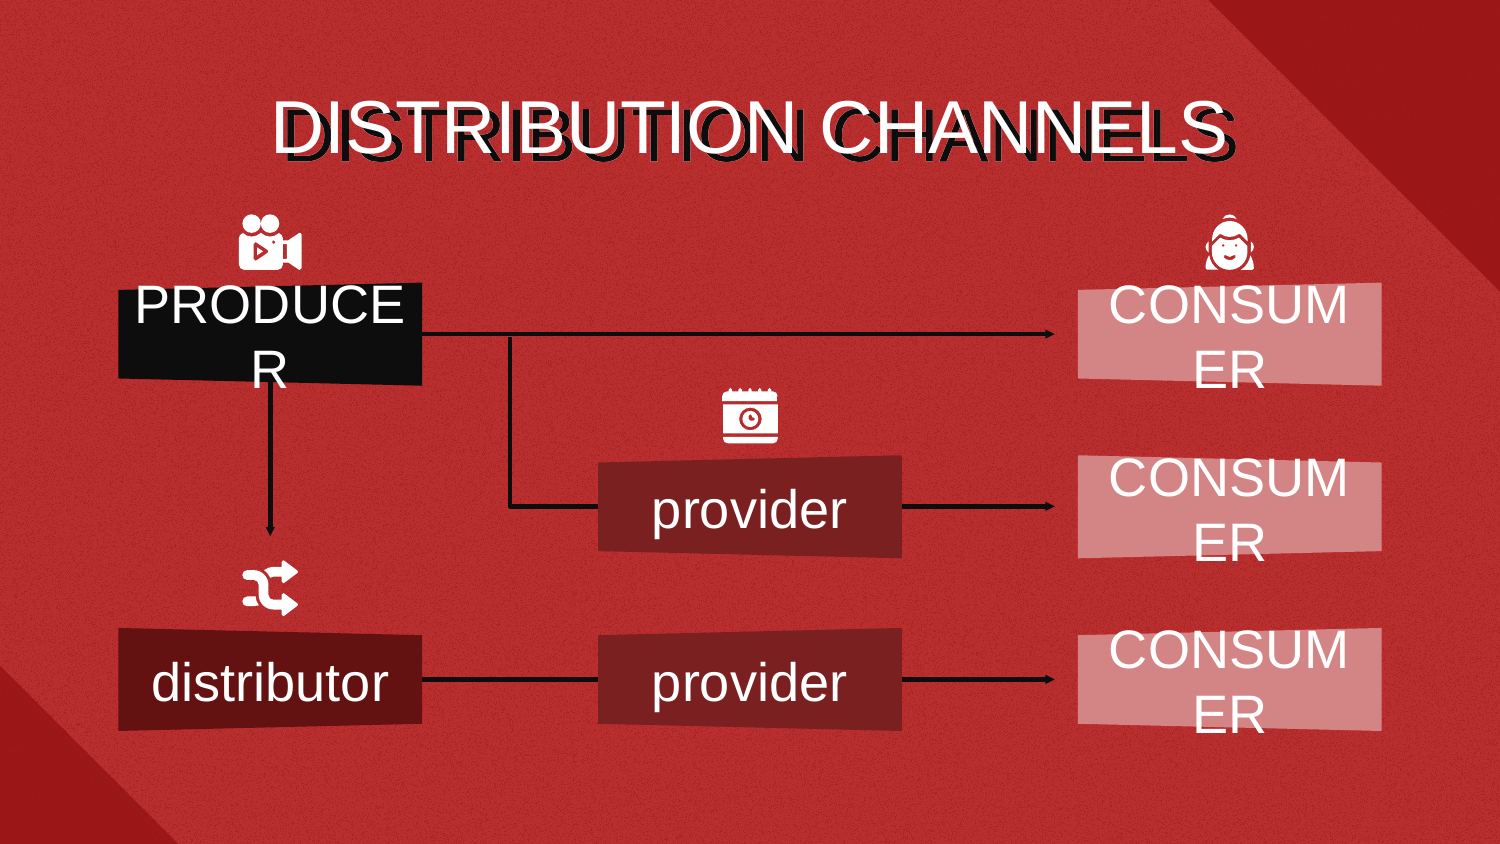

# DISTRIBUTION CHANNELS

PRODUCER
CONSUMER

provider
CONSUMER

distributor
provider
CONSUMER